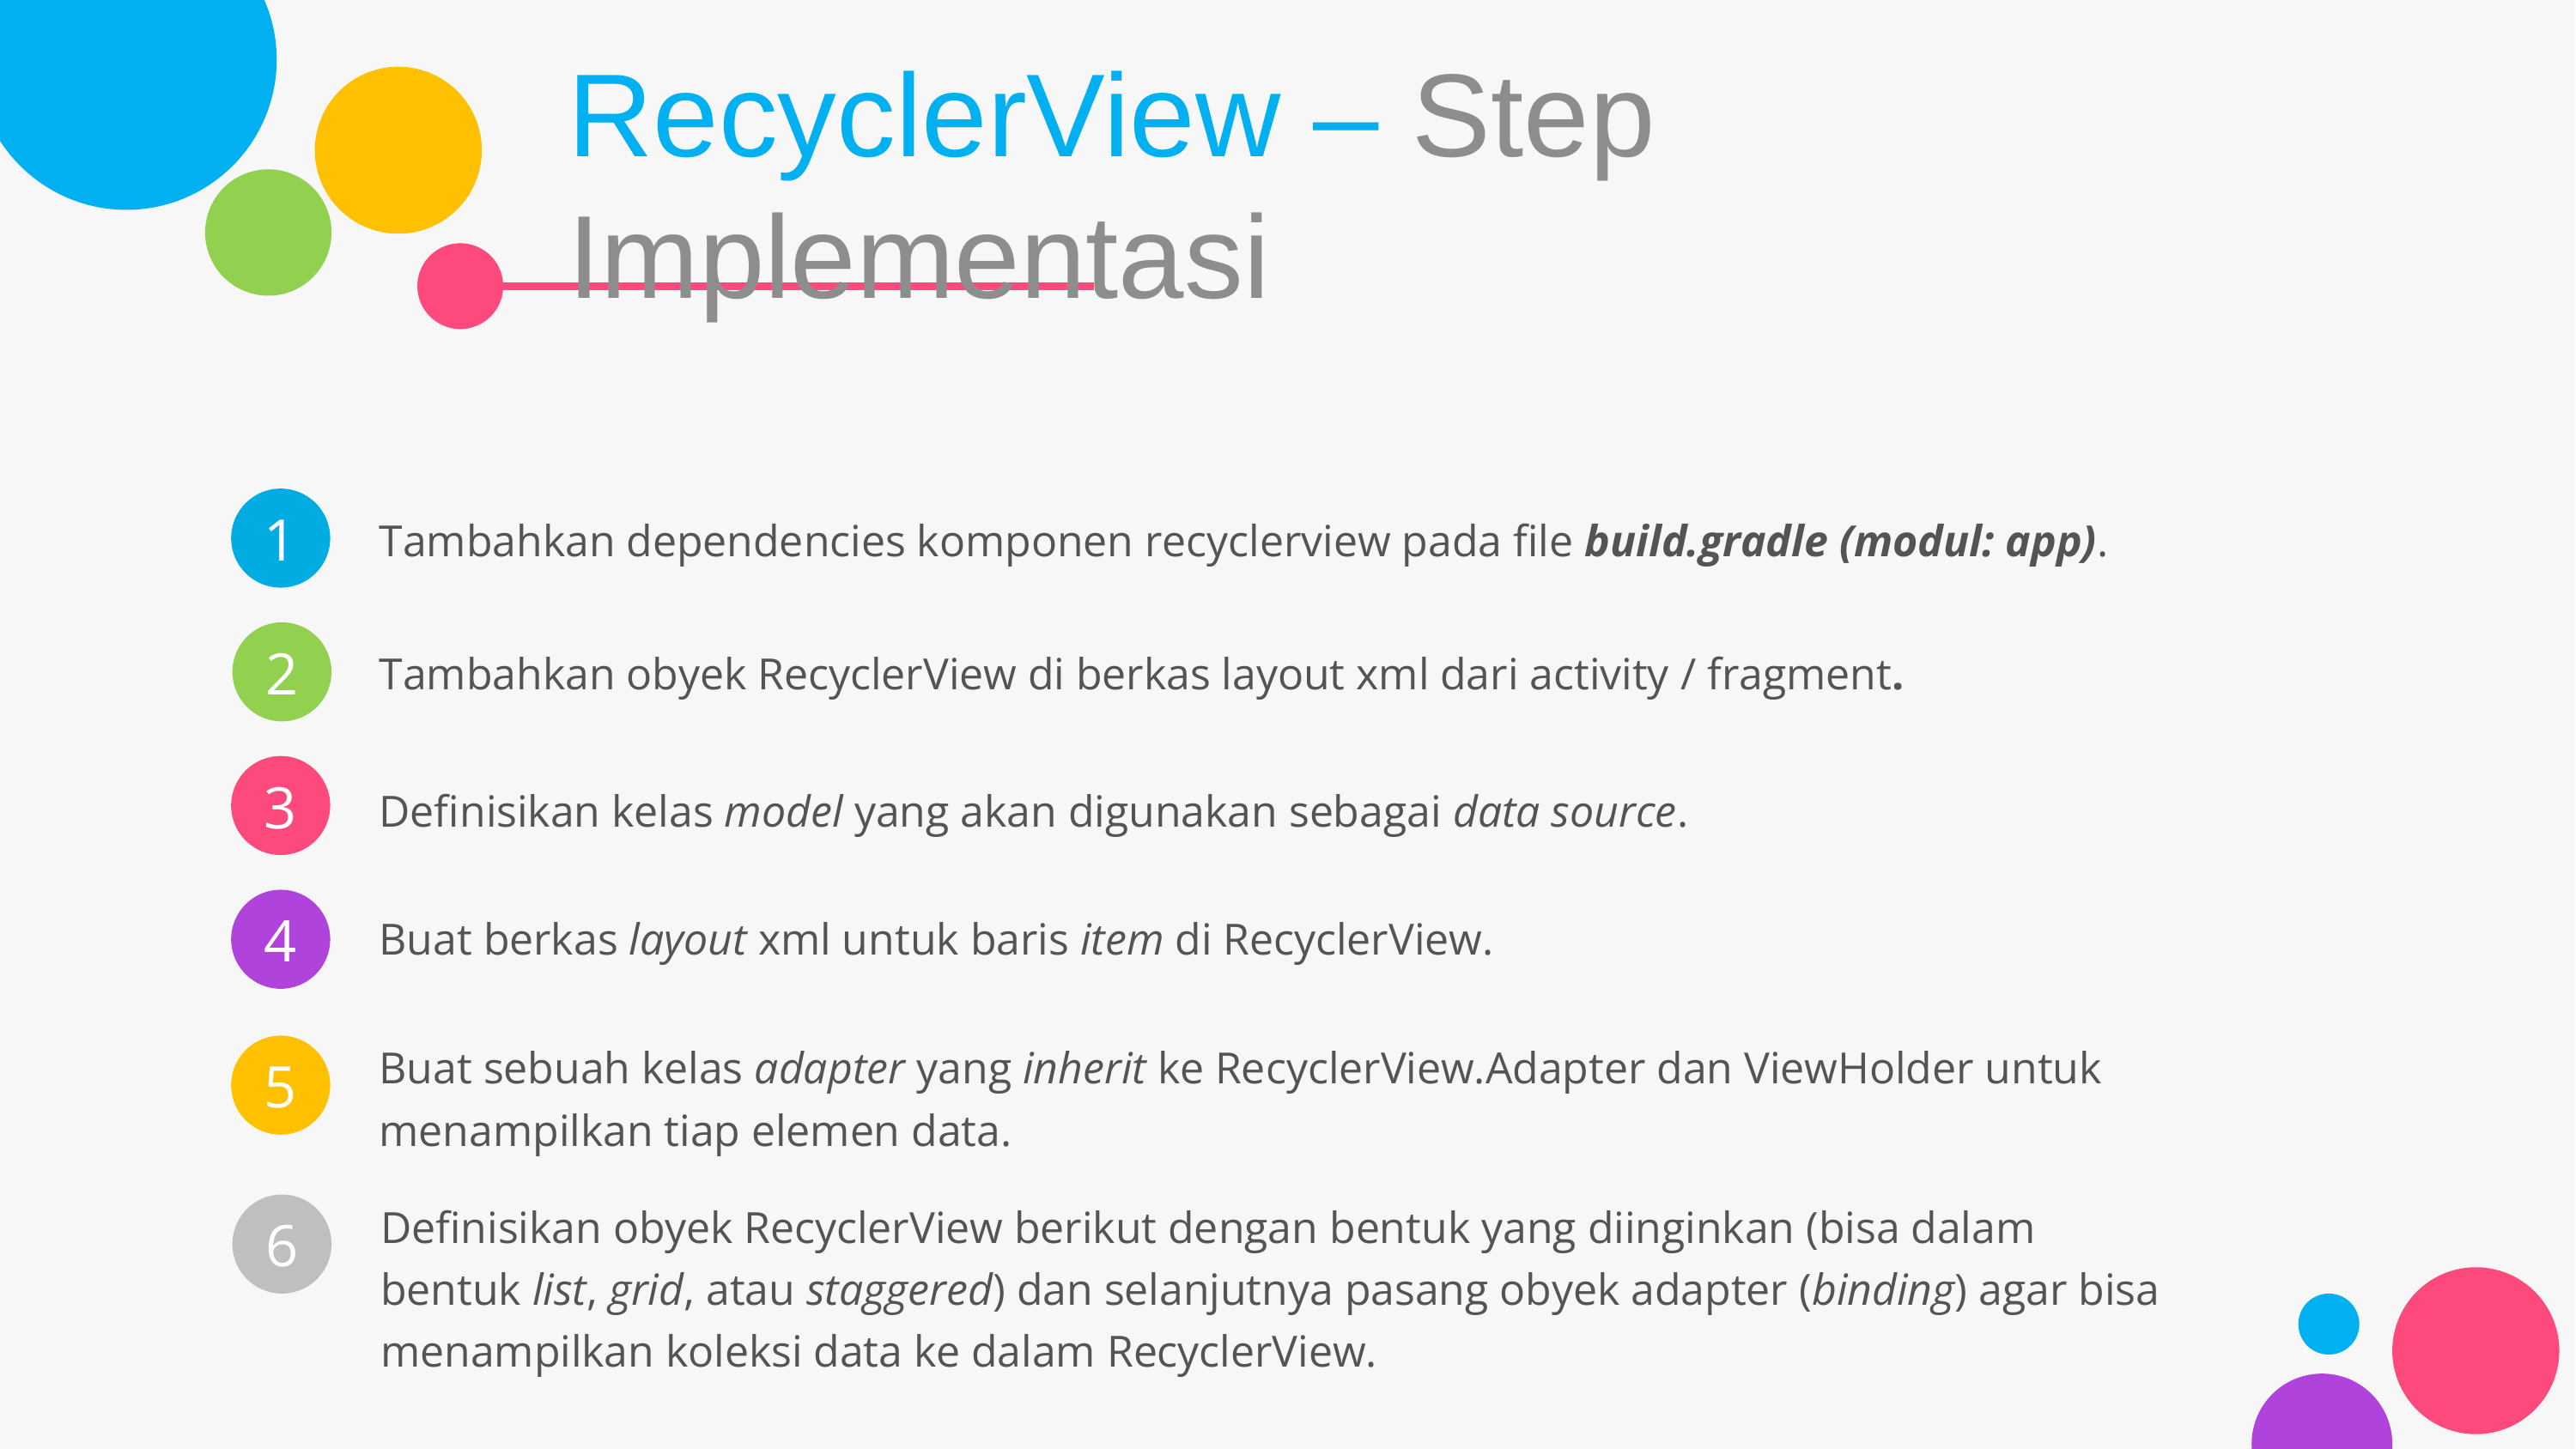

# RecyclerView – Step Implementasi

1
Tambahkan dependencies komponen recyclerview pada file build.gradle (modul: app).
2
Tambahkan obyek RecyclerView di berkas layout xml dari activity / fragment.
3
Definisikan kelas model yang akan digunakan sebagai data source.
4
Buat berkas layout xml untuk baris item di RecyclerView.
Buat sebuah kelas adapter yang inherit ke RecyclerView.Adapter dan ViewHolder untuk menampilkan tiap elemen data.
5
Definisikan obyek RecyclerView berikut dengan bentuk yang diinginkan (bisa dalam bentuk list, grid, atau staggered) dan selanjutnya pasang obyek adapter (binding) agar bisa menampilkan koleksi data ke dalam RecyclerView.
6

32